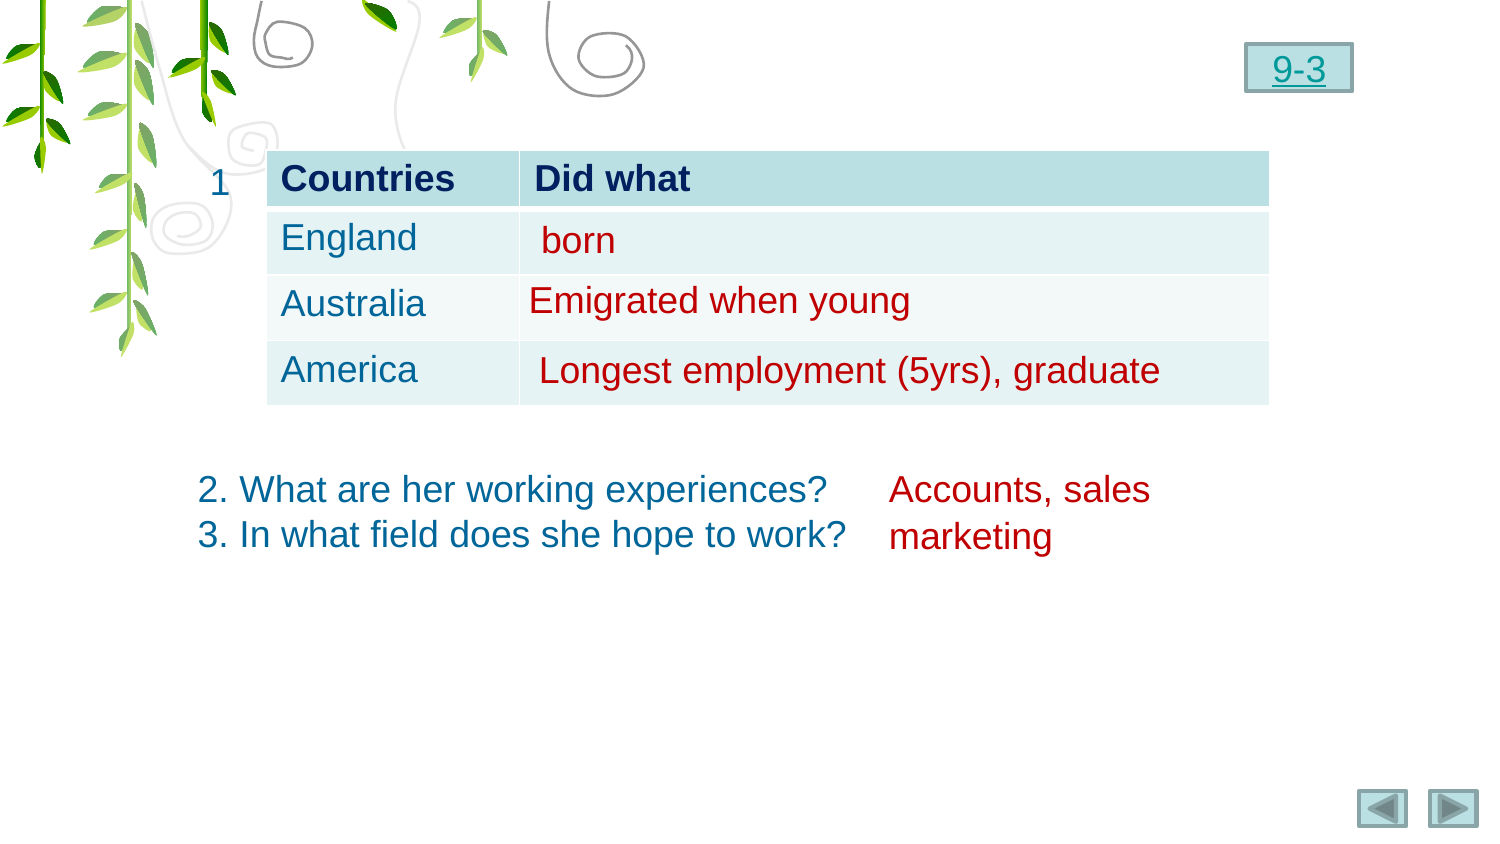

9-3
1
| Countries | Did what |
| --- | --- |
| England |  |
| Australia |  |
| America |  |
born
Emigrated when young
 Longest employment (5yrs), graduate
2. What are her working experiences?
3. In what field does she hope to work?

Accounts, sales
marketing